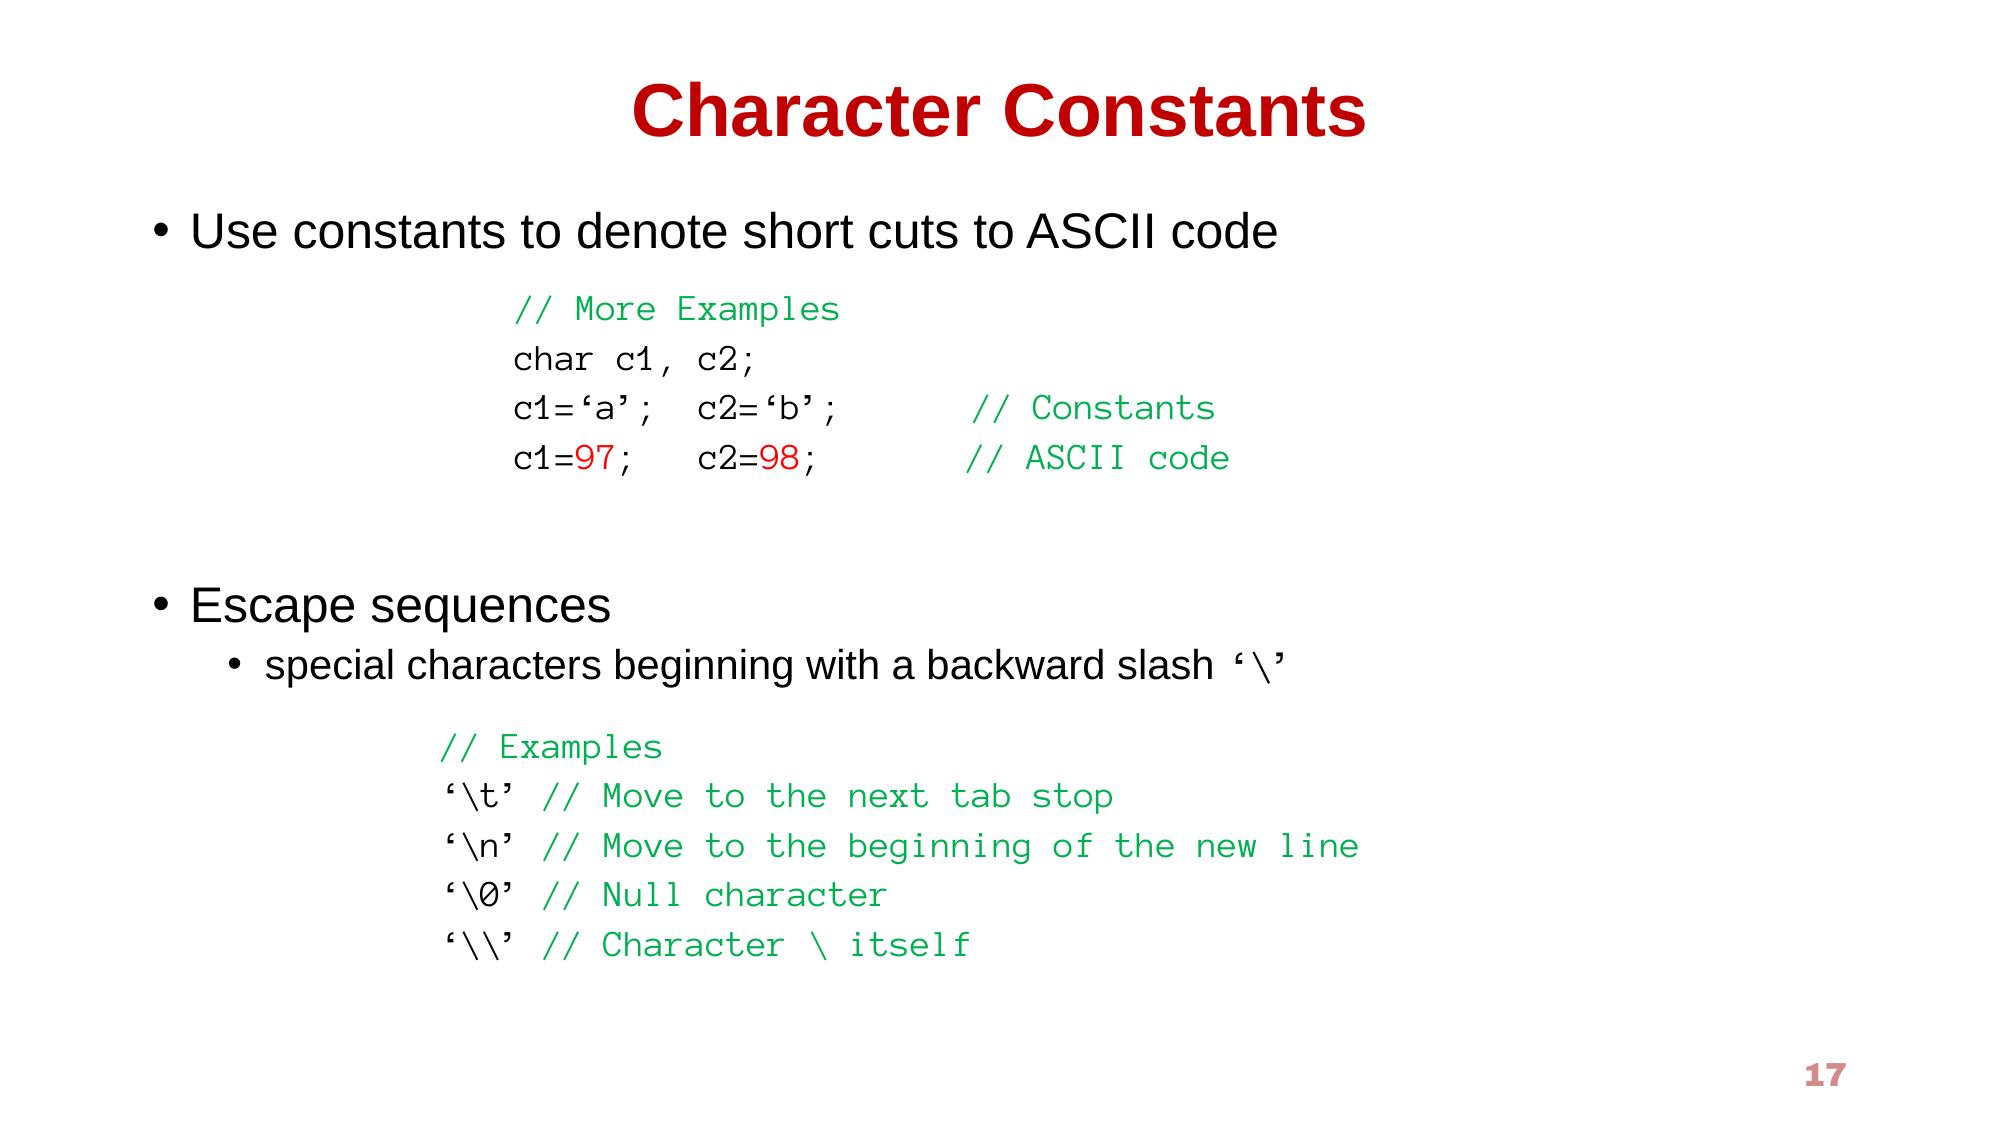

# Character Constants
Use constants to denote short cuts to ASCII code

Escape sequences
special characters beginning with a backward slash ‘\’

// More Examples
char c1, c2;
c1=‘a’;  c2=‘b’;           // Constants
c1=97;   c2=98;       // ASCII code
// Examples
‘\t’ // Move to the next tab stop
‘\n’ // Move to the beginning of the new line
‘\0’ // Null character
‘\\’ // Character \ itself
17